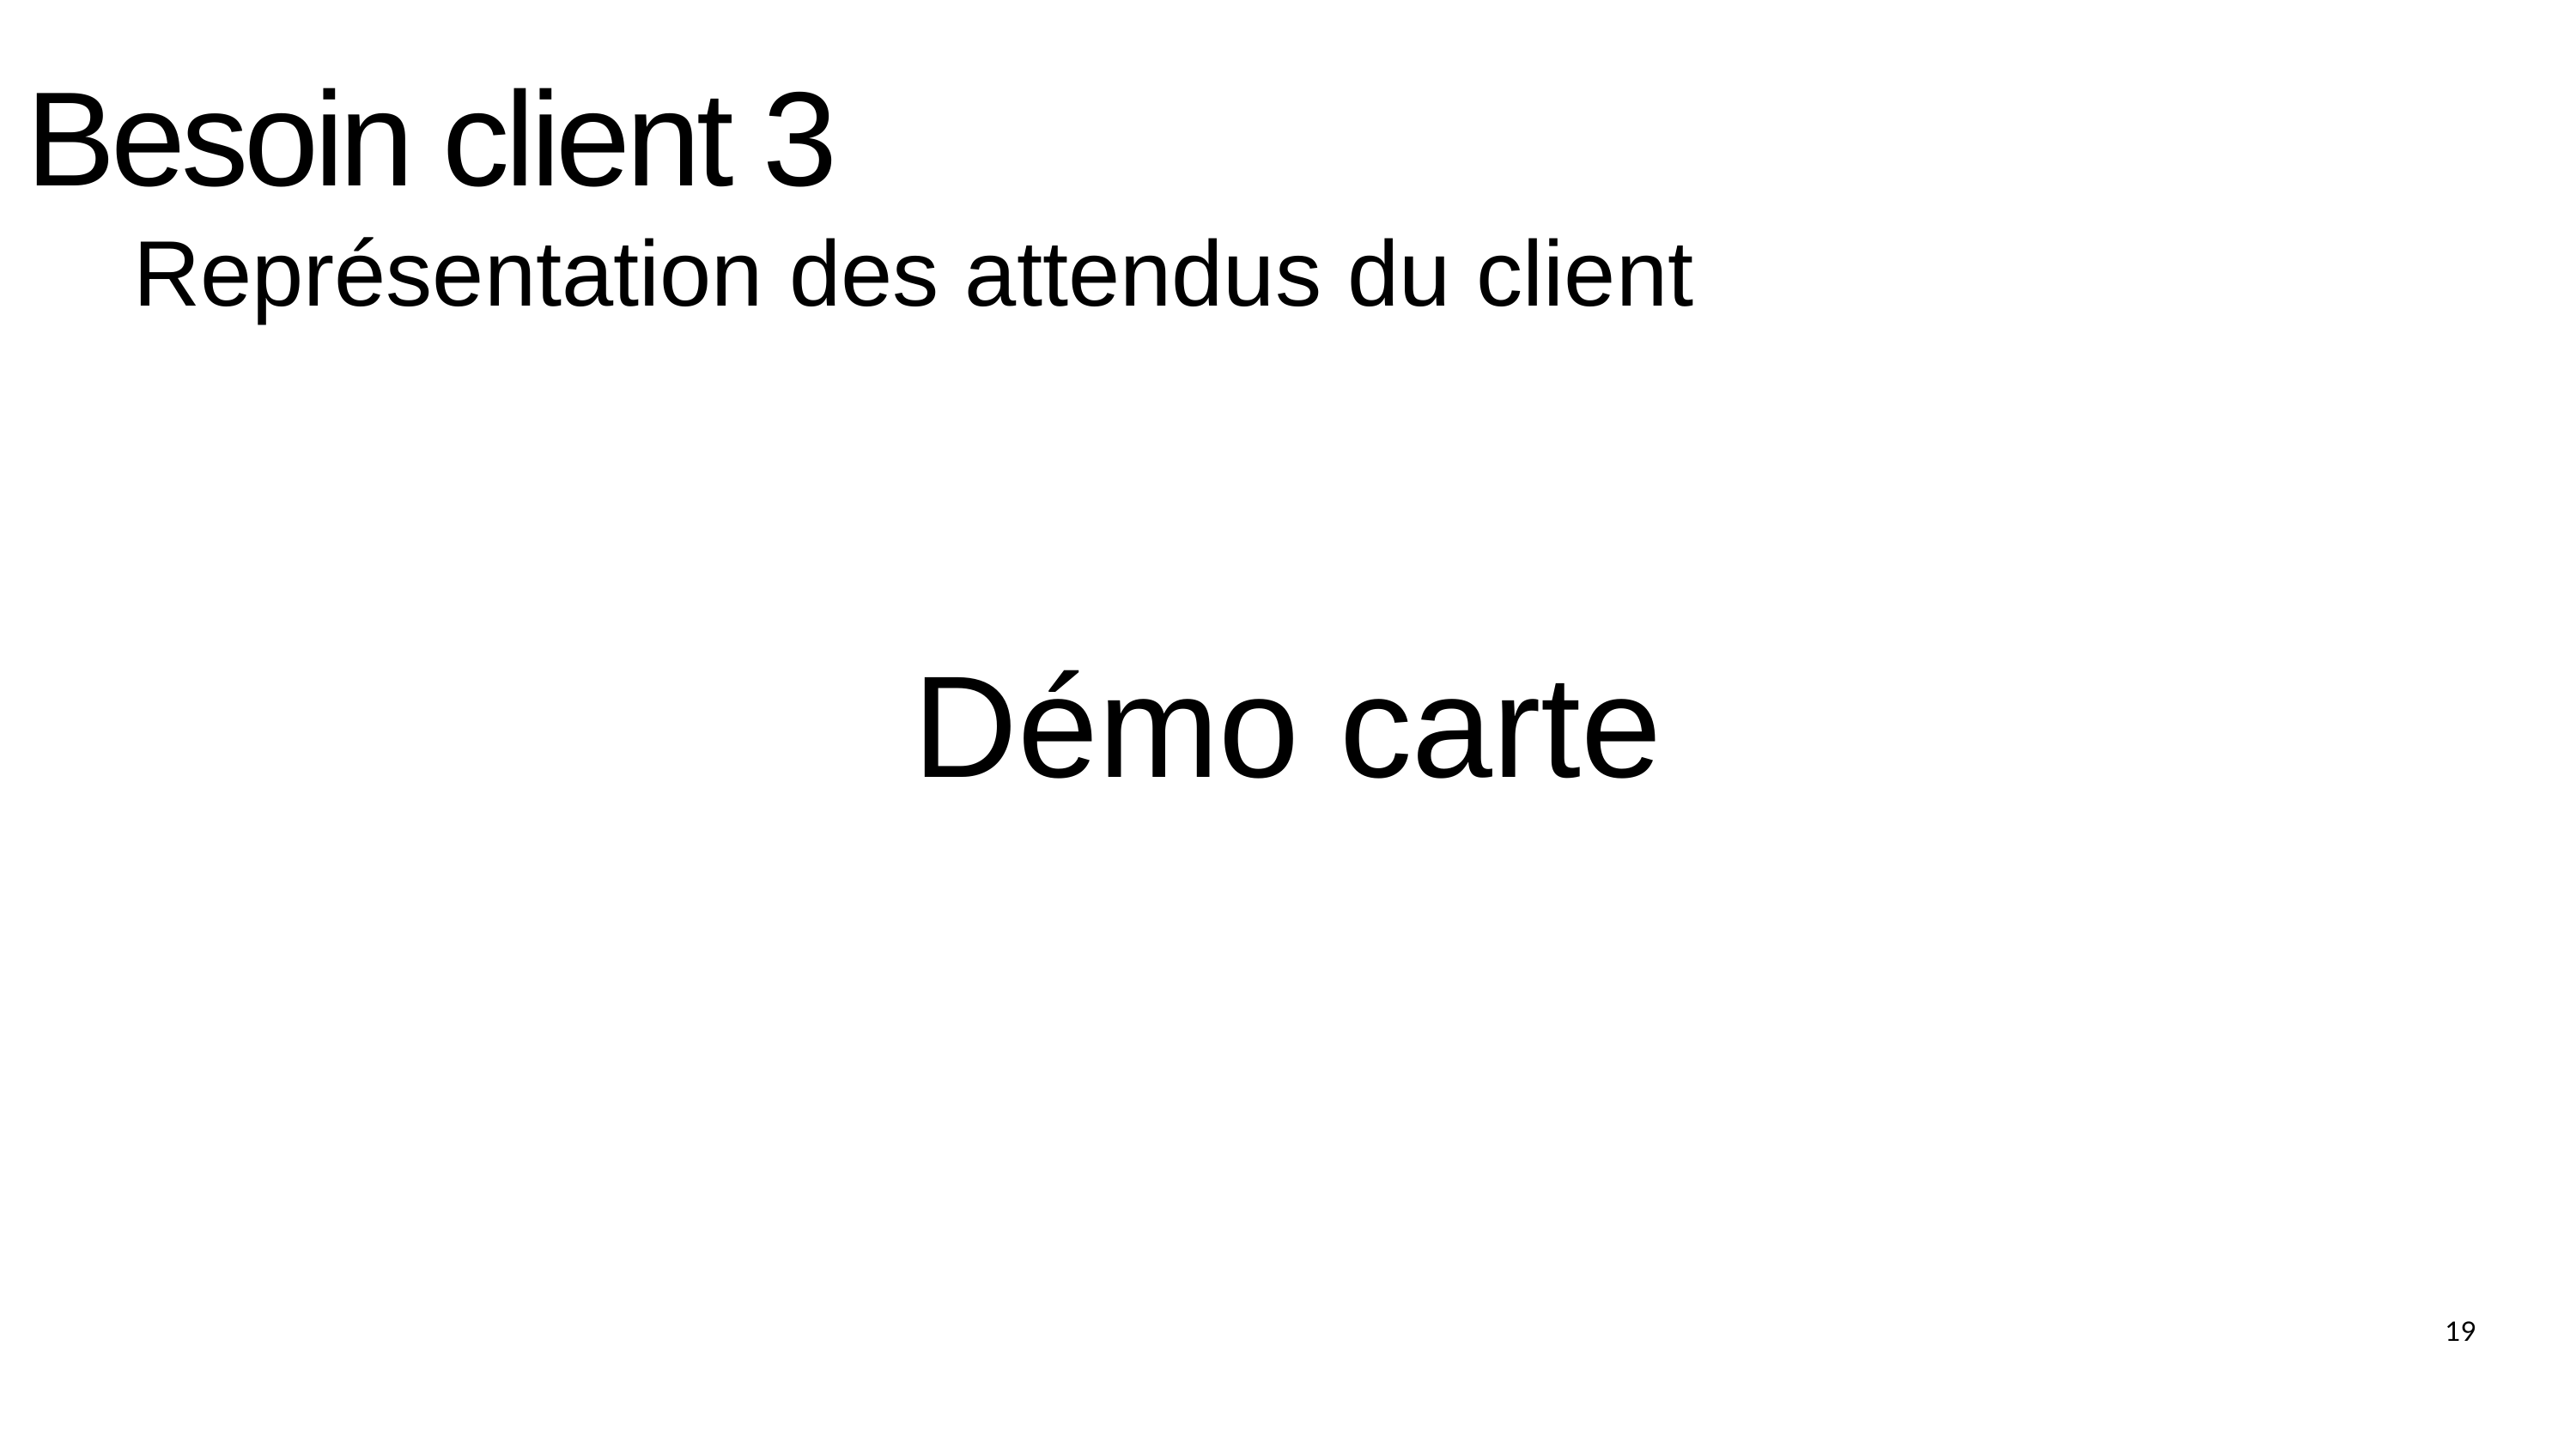

Besoin client 3
Représentation des attendus du client
Démo carte

19